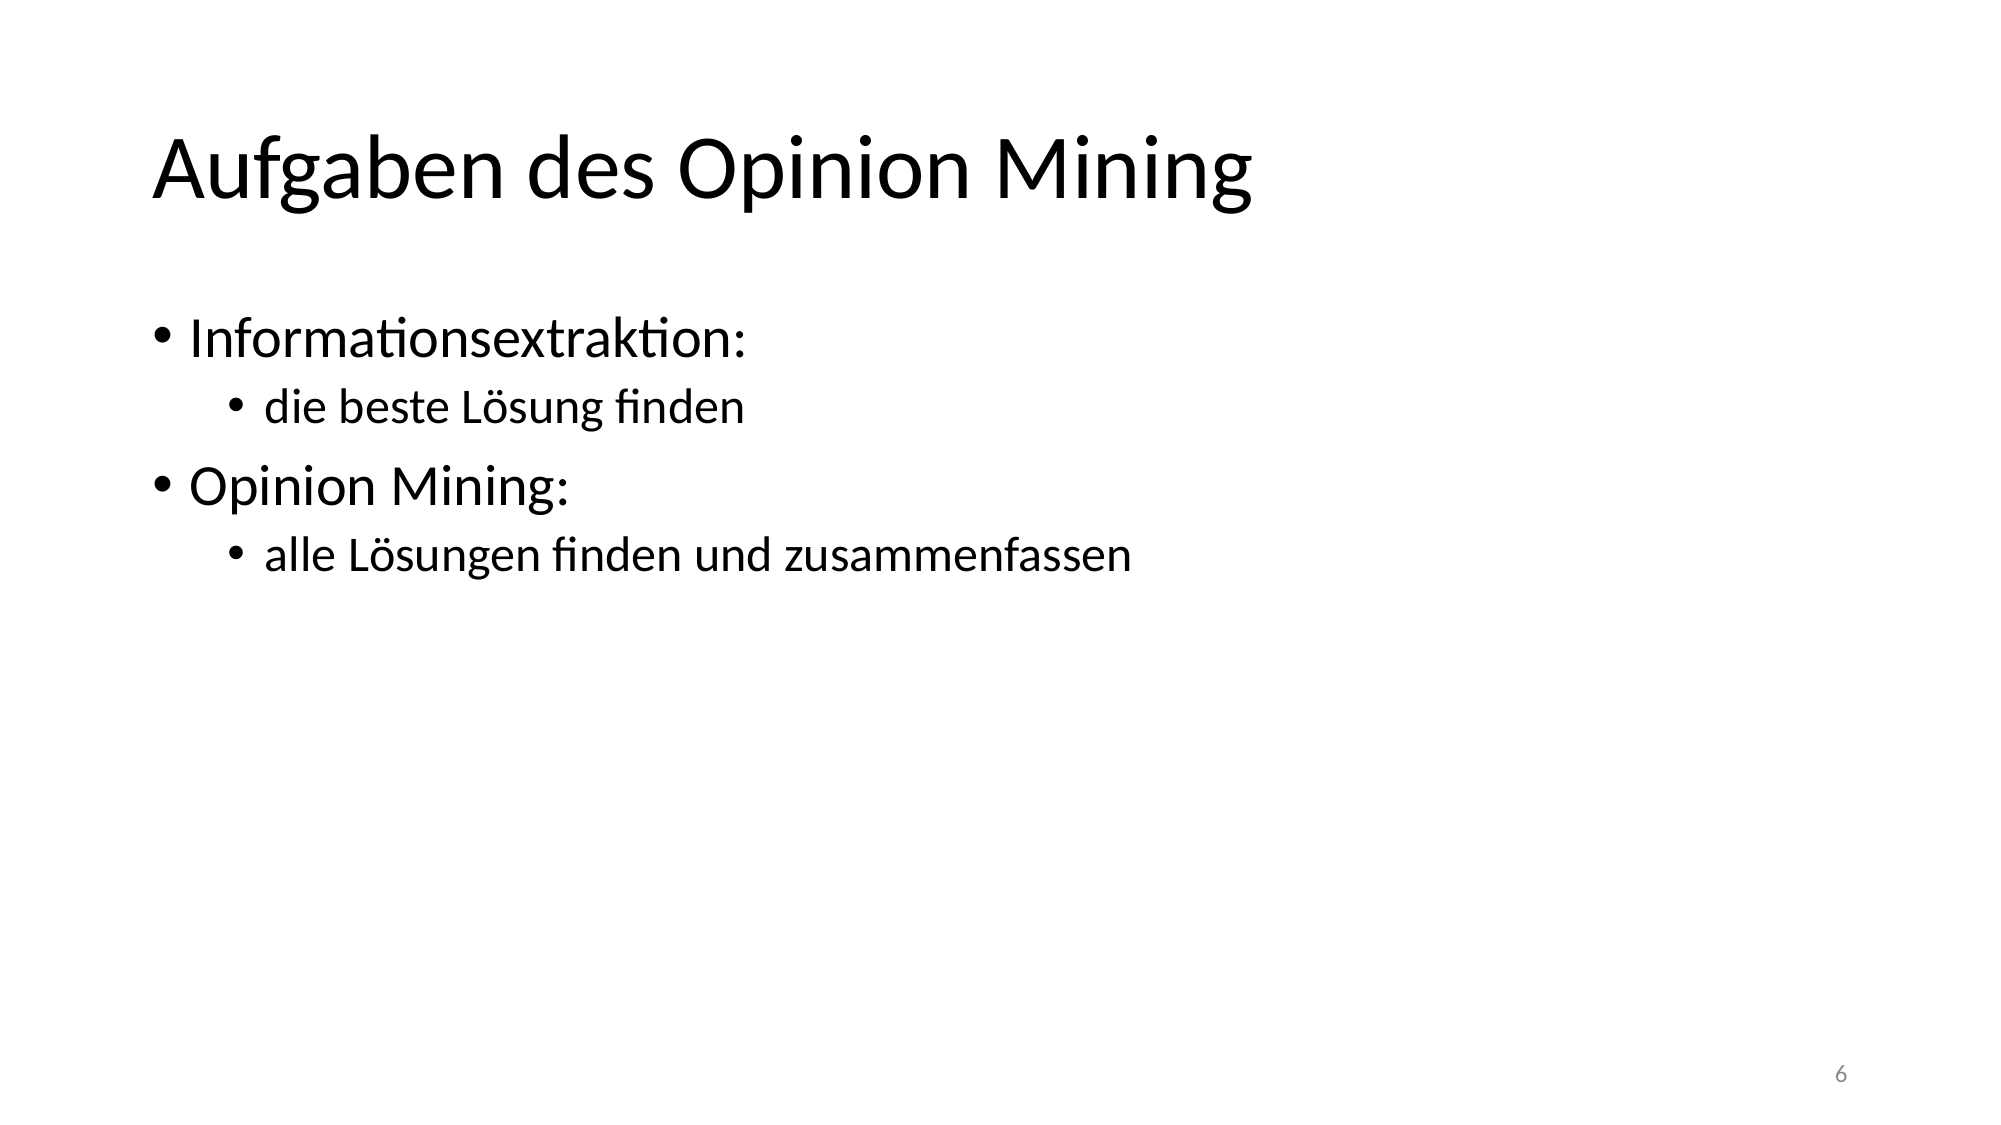

# Aufgaben des Opinion Mining
Informationsextraktion:
die beste Lösung finden
Opinion Mining:
alle Lösungen finden und zusammenfassen
6